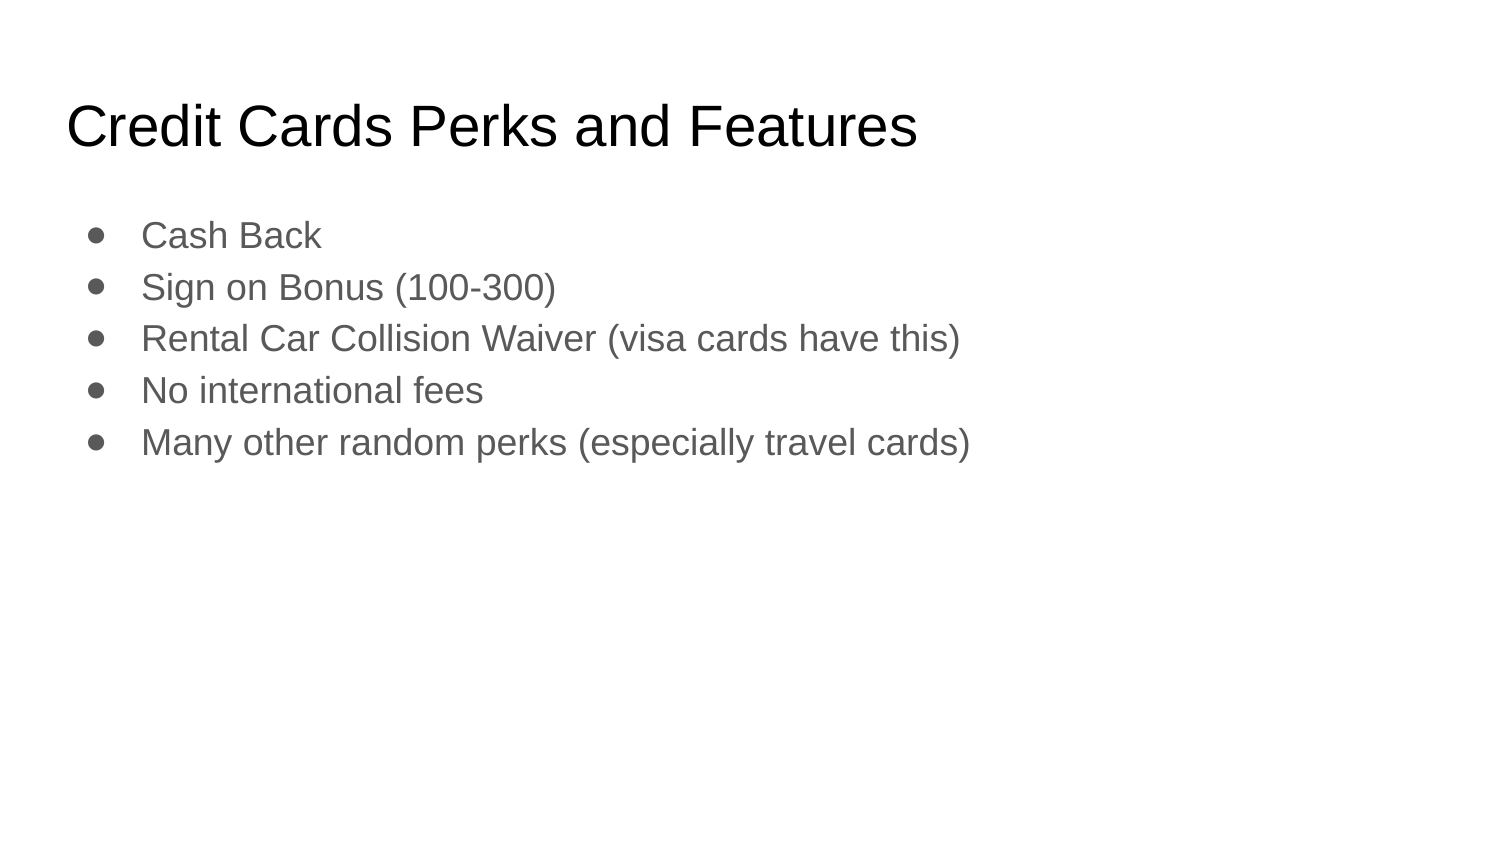

# Credit Cards Perks and Features
Cash Back
Sign on Bonus (100-300)
Rental Car Collision Waiver (visa cards have this)
No international fees
Many other random perks (especially travel cards)